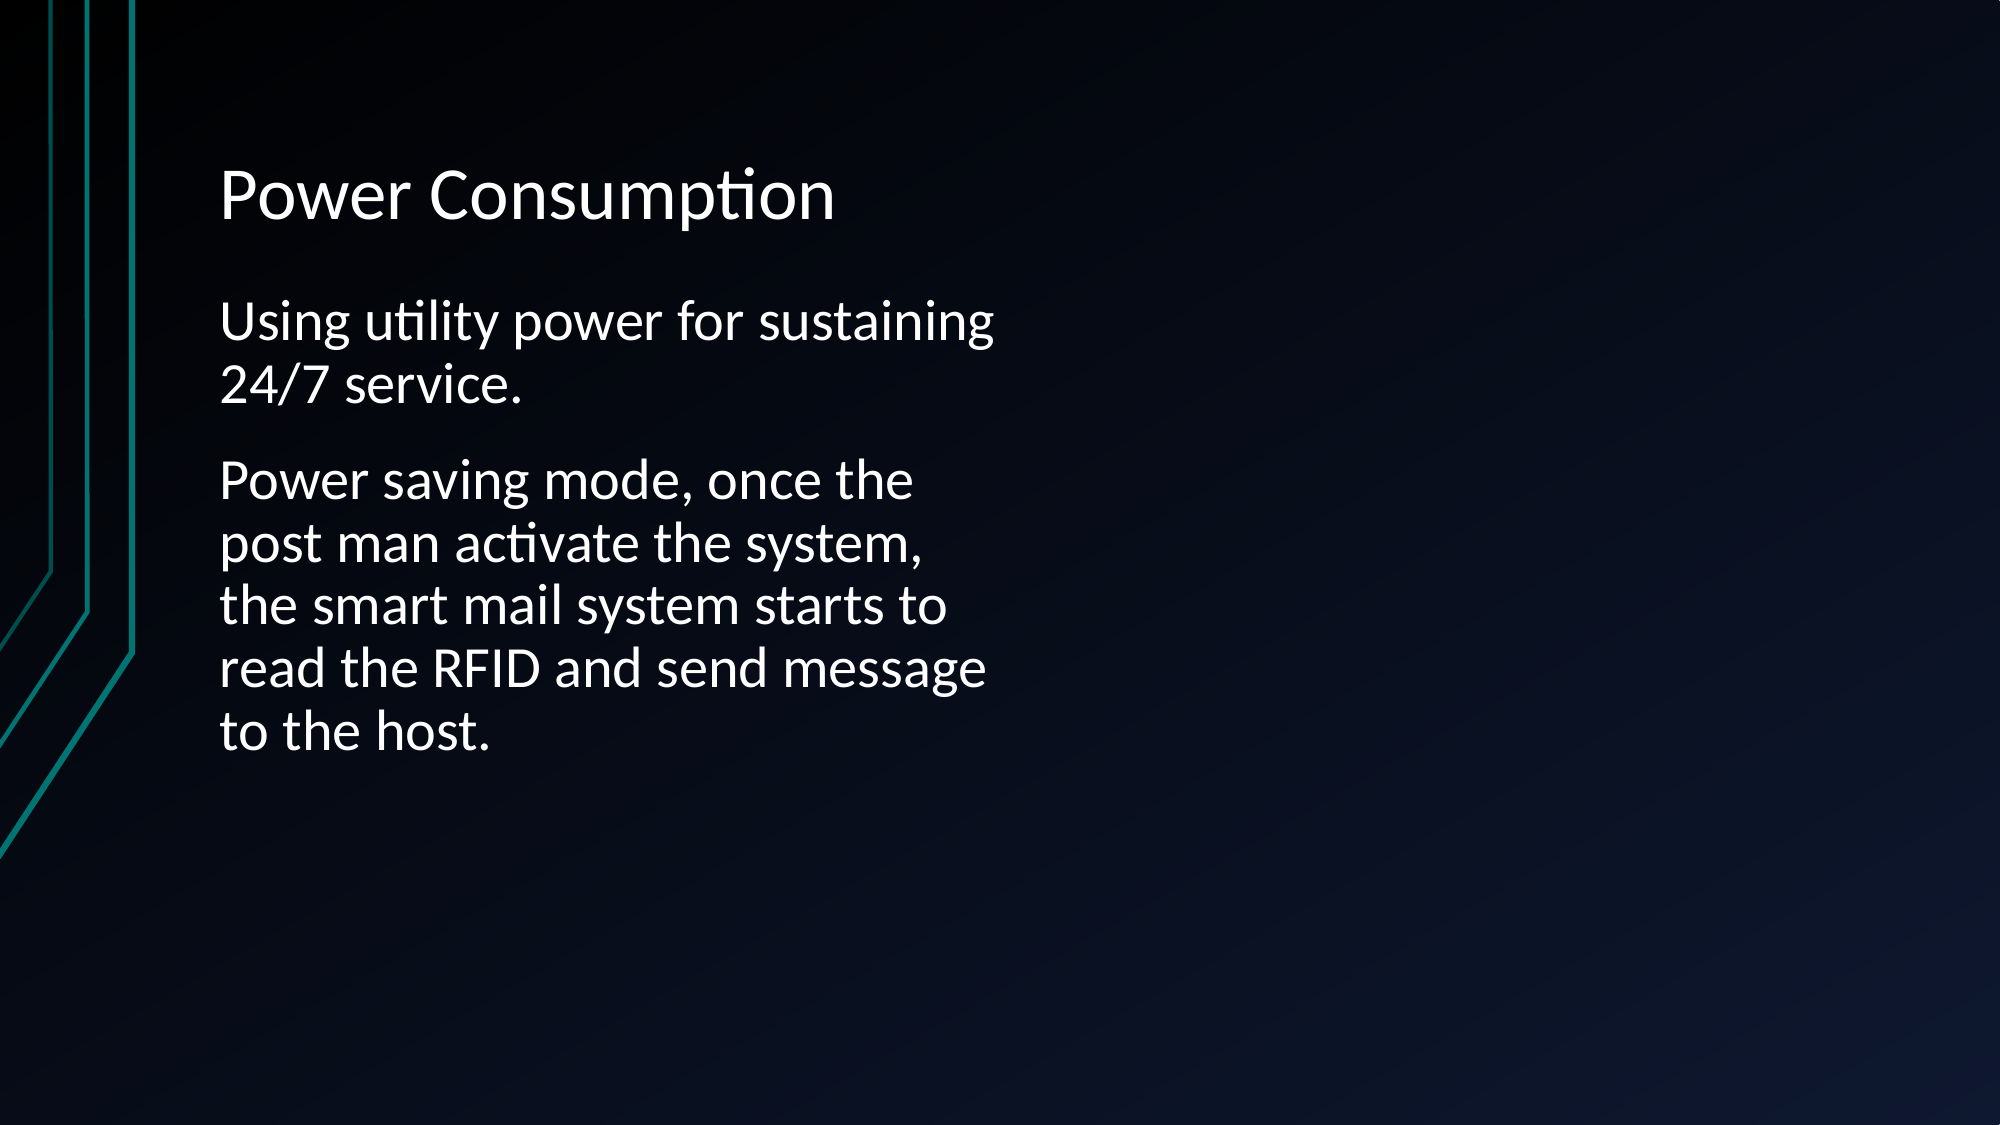

# Power Consumption
Using utility power for sustaining 24/7 service.
Power saving mode, once the post man activate the system, the smart mail system starts to read the RFID and send message to the host.